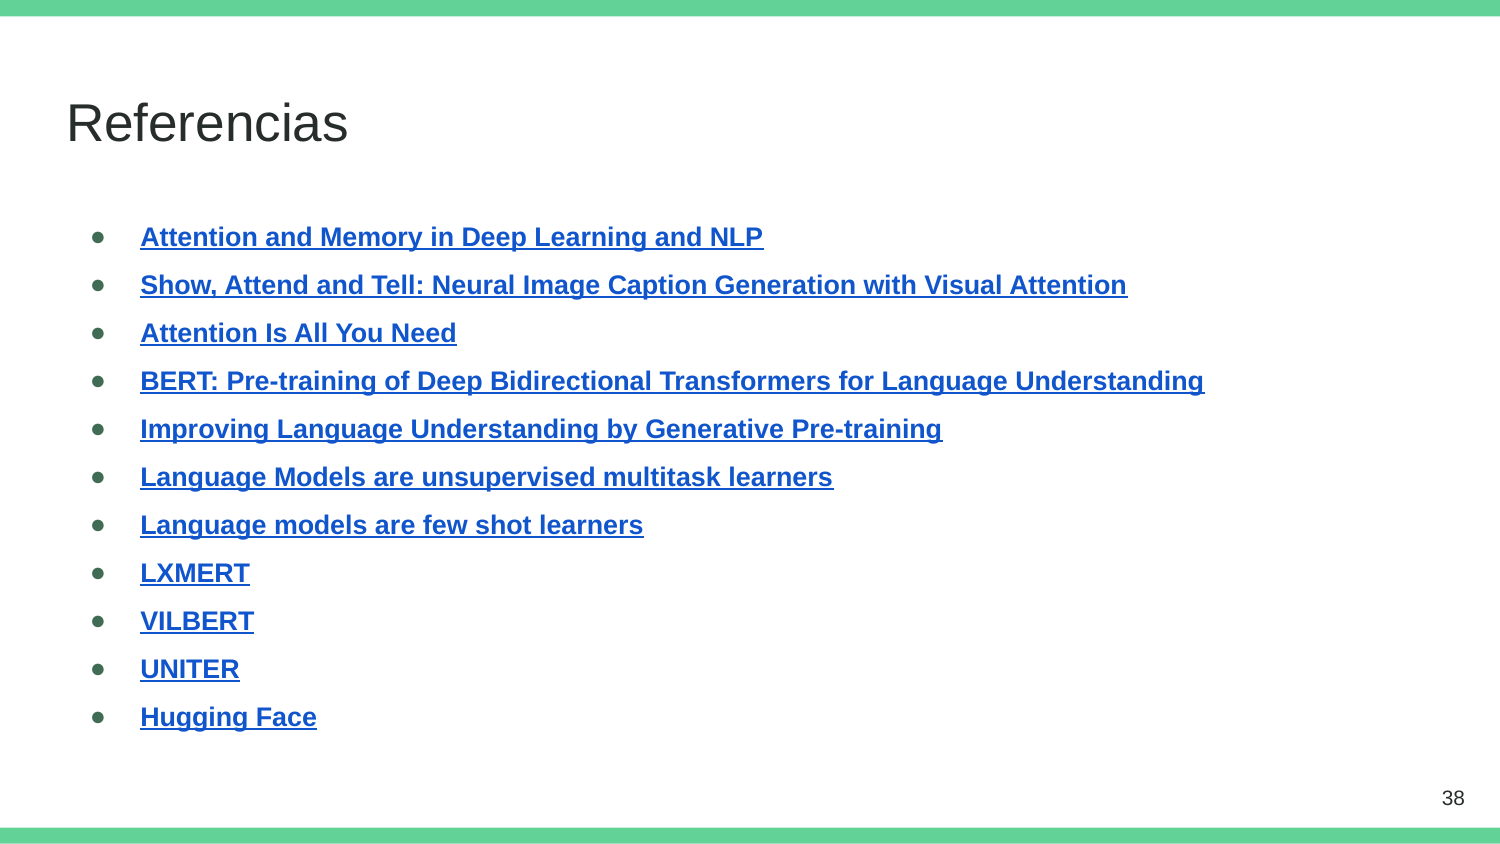

# Referencias
Attention and Memory in Deep Learning and NLP
Show, Attend and Tell: Neural Image Caption Generation with Visual Attention
Attention Is All You Need
BERT: Pre-training of Deep Bidirectional Transformers for Language Understanding
Improving Language Understanding by Generative Pre-training
Language Models are unsupervised multitask learners
Language models are few shot learners
LXMERT
VILBERT
UNITER
Hugging Face
38